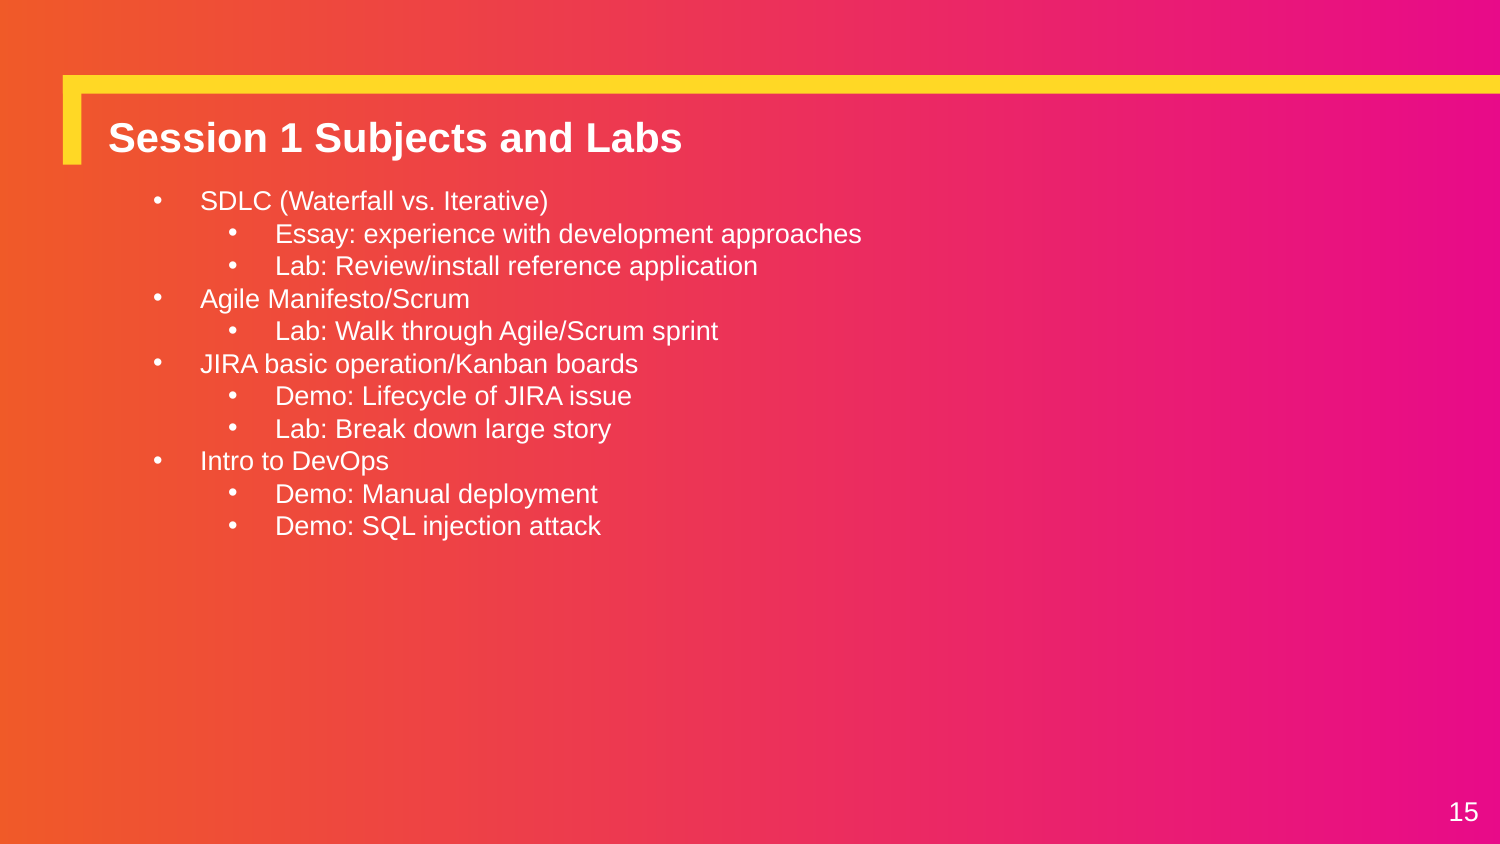

# Session 1 Subjects and Labs
SDLC (Waterfall vs. Iterative)
Essay: experience with development approaches
Lab: Review/install reference application
Agile Manifesto/Scrum
Lab: Walk through Agile/Scrum sprint
JIRA basic operation/Kanban boards
Demo: Lifecycle of JIRA issue
Lab: Break down large story
Intro to DevOps
Demo: Manual deployment
Demo: SQL injection attack
15